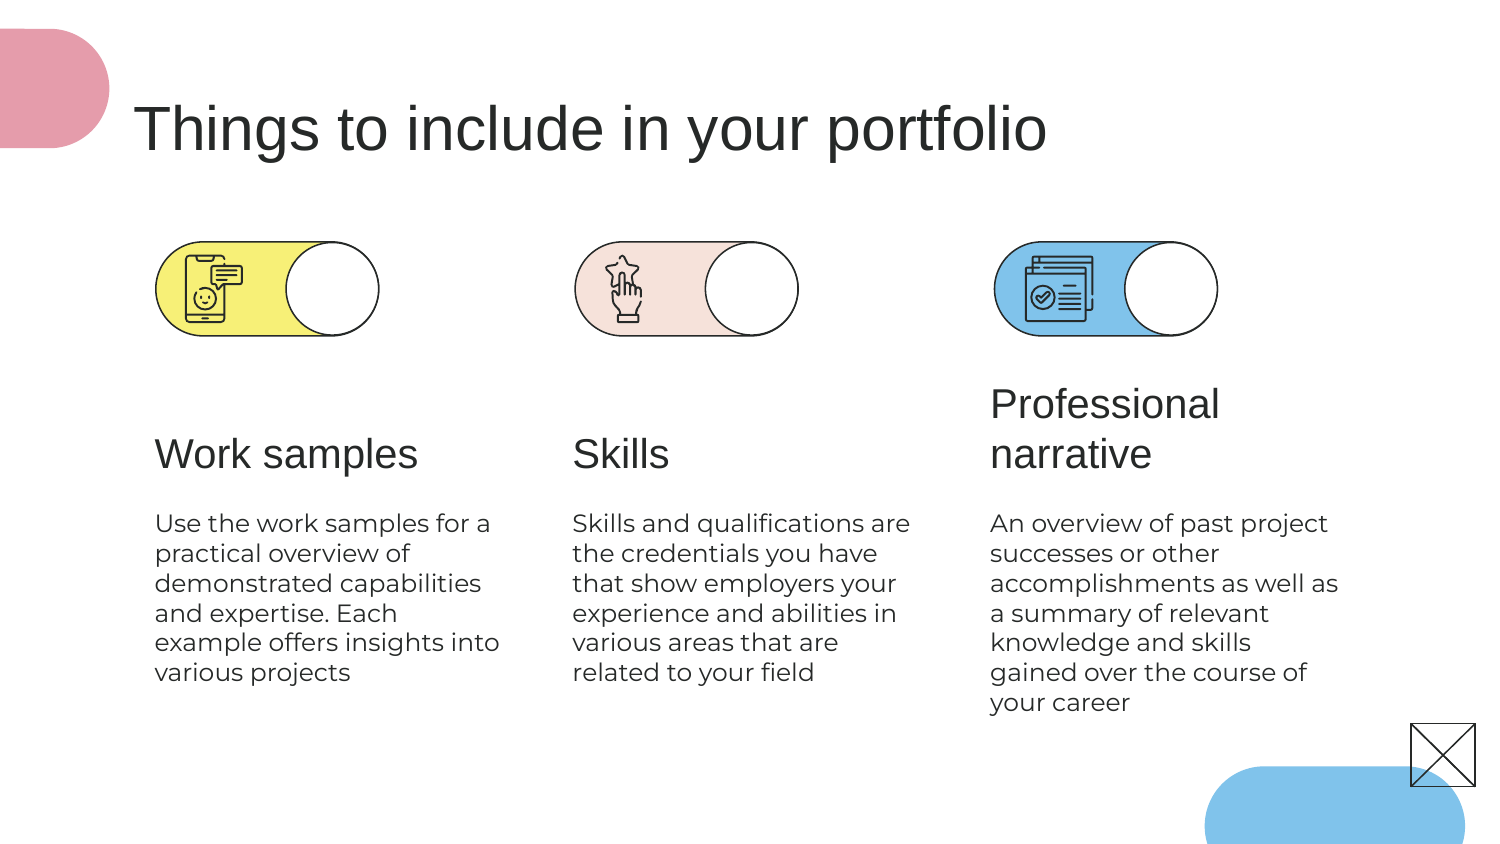

# Things to include in your portfolio

Work samples
Skills
Professional narrative
Use the work samples for a practical overview of demonstrated capabilities and expertise. Each example offers insights into
various projects
Skills and qualifications are the credentials you have that show employers your experience and abilities in various areas that are related to your field
An overview of past project successes or other accomplishments as well as a summary of relevant knowledge and skills gained over the course of your career